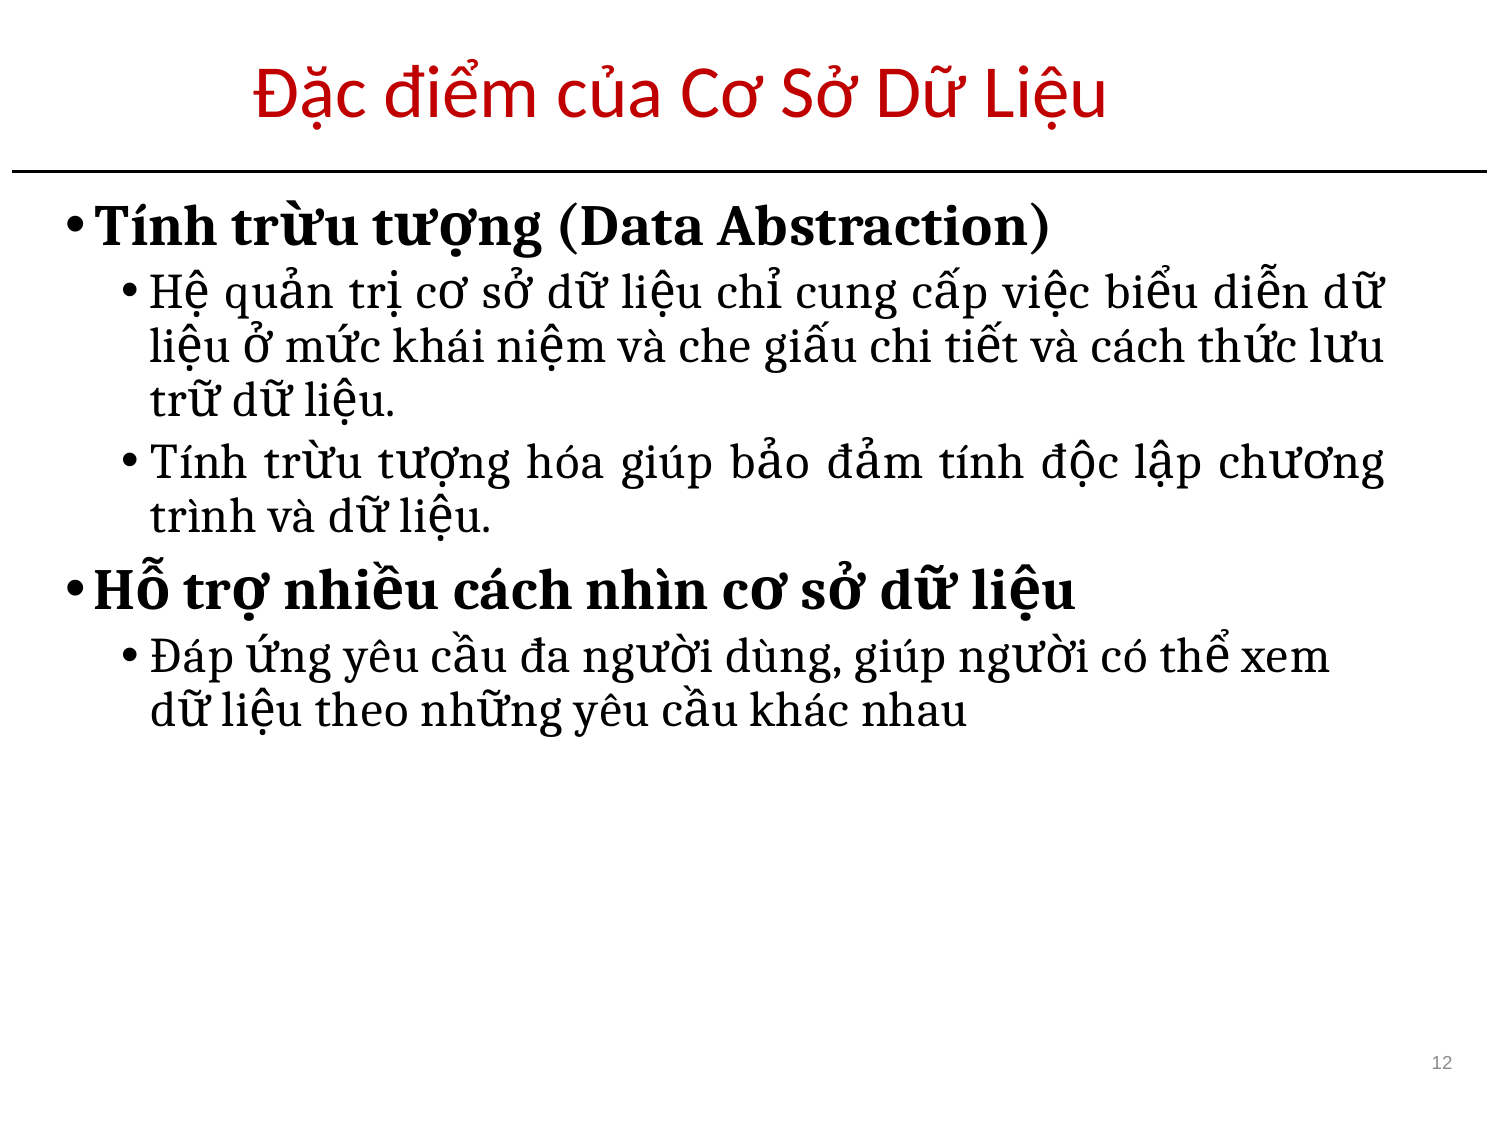

# Đặc điểm của Cơ Sở Dữ Liệu
Tính trừu tượng (Data Abstraction)
Hệ quản trị cơ sở dữ liệu chỉ cung cấp việc biểu diễn dữ liệu ở mức khái niệm và che giấu chi tiết và cách thức lưu trữ dữ liệu.
Tính trừu tượng hóa giúp bảo đảm tính độc lập chương trình và dữ liệu.
Hỗ trợ nhiều cách nhìn cơ sở dữ liệu
Đáp ứng yêu cầu đa người dùng, giúp người có thể xem dữ liệu theo những yêu cầu khác nhau

12